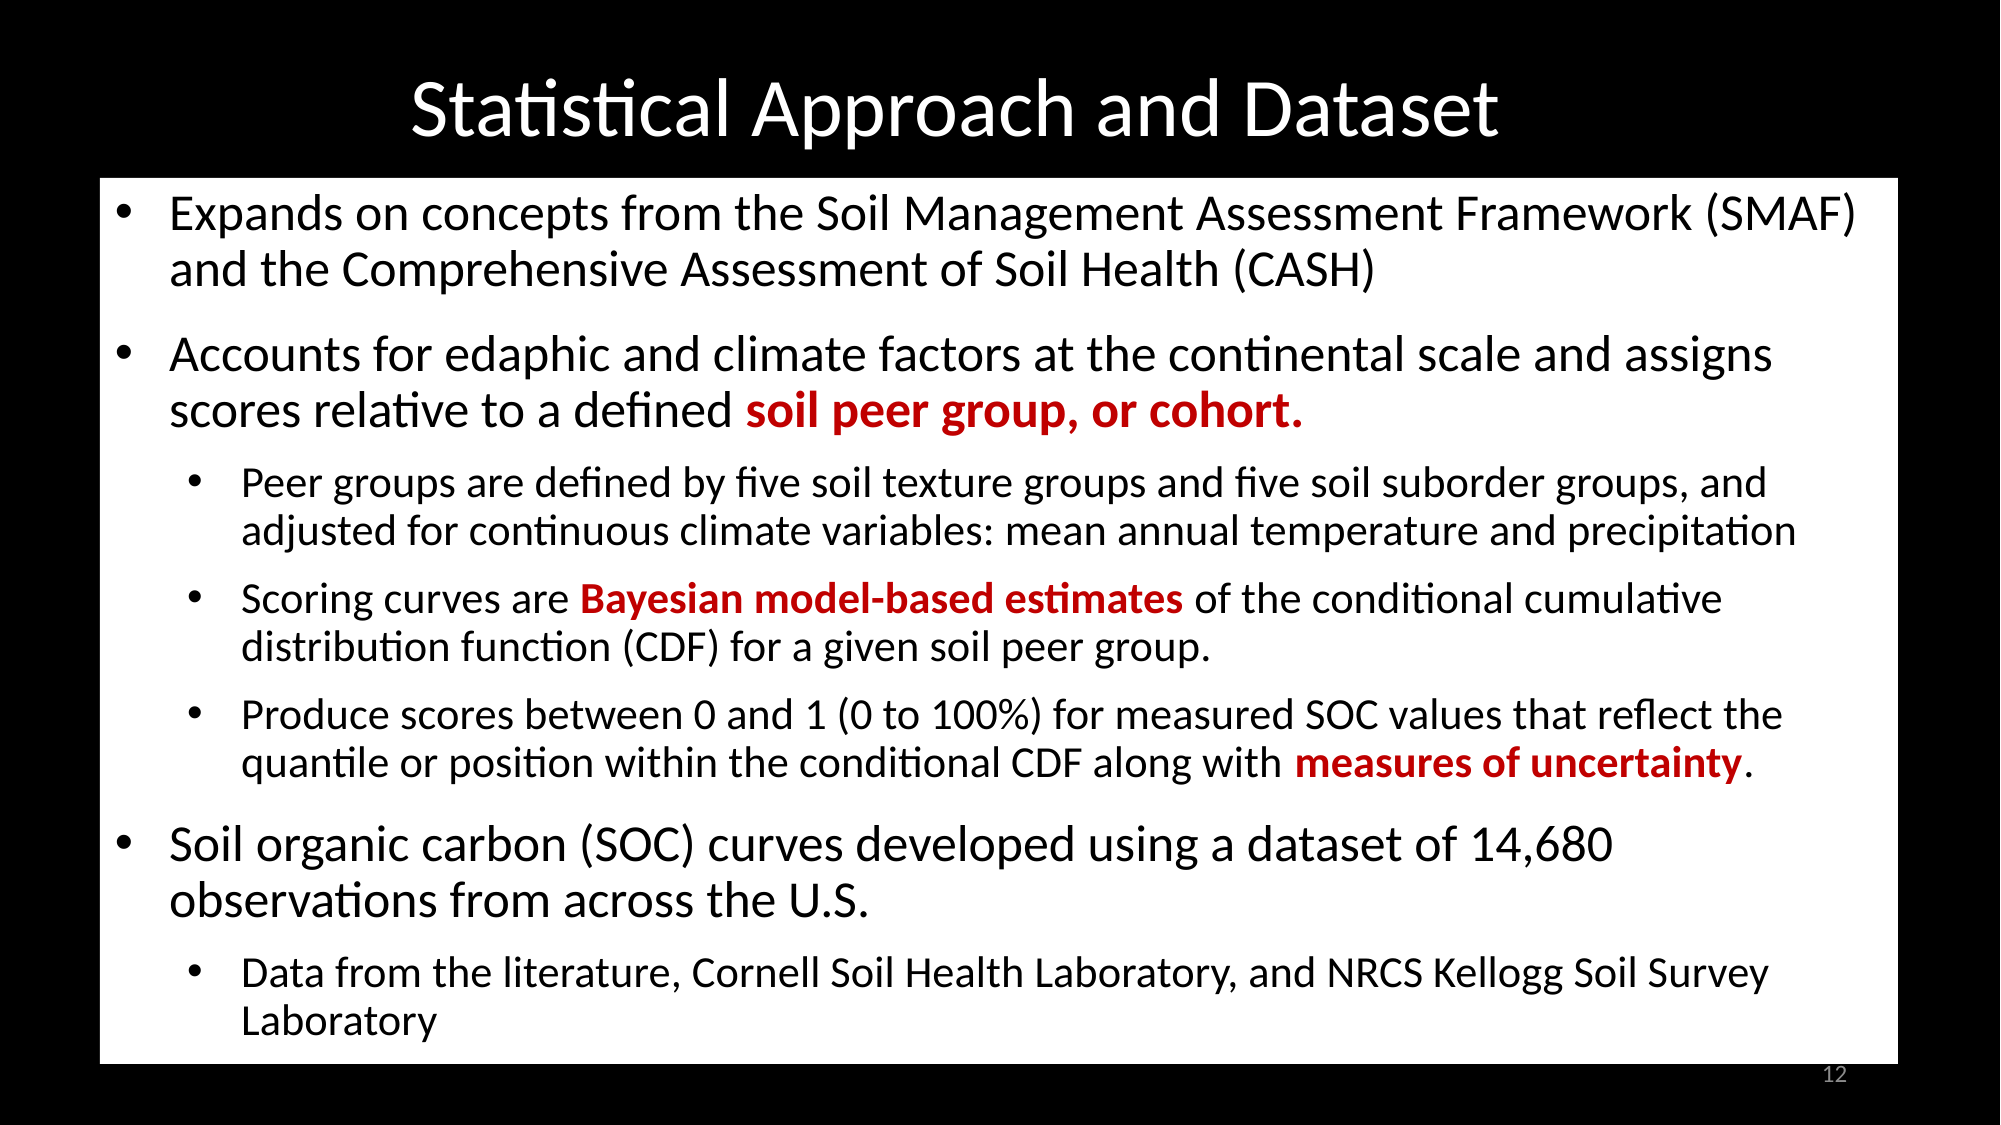

# Statistical Approach and Dataset
Expands on concepts from the Soil Management Assessment Framework (SMAF) and the Comprehensive Assessment of Soil Health (CASH)
Accounts for edaphic and climate factors at the continental scale and assigns scores relative to a defined soil peer group, or cohort.
Peer groups are defined by five soil texture groups and five soil suborder groups, and adjusted for continuous climate variables: mean annual temperature and precipitation
Scoring curves are Bayesian model-based estimates of the conditional cumulative distribution function (CDF) for a given soil peer group.
Produce scores between 0 and 1 (0 to 100%) for measured SOC values that reflect the quantile or position within the conditional CDF along with measures of uncertainty.
Soil organic carbon (SOC) curves developed using a dataset of 14,680 observations from across the U.S.
Data from the literature, Cornell Soil Health Laboratory, and NRCS Kellogg Soil Survey Laboratory
12